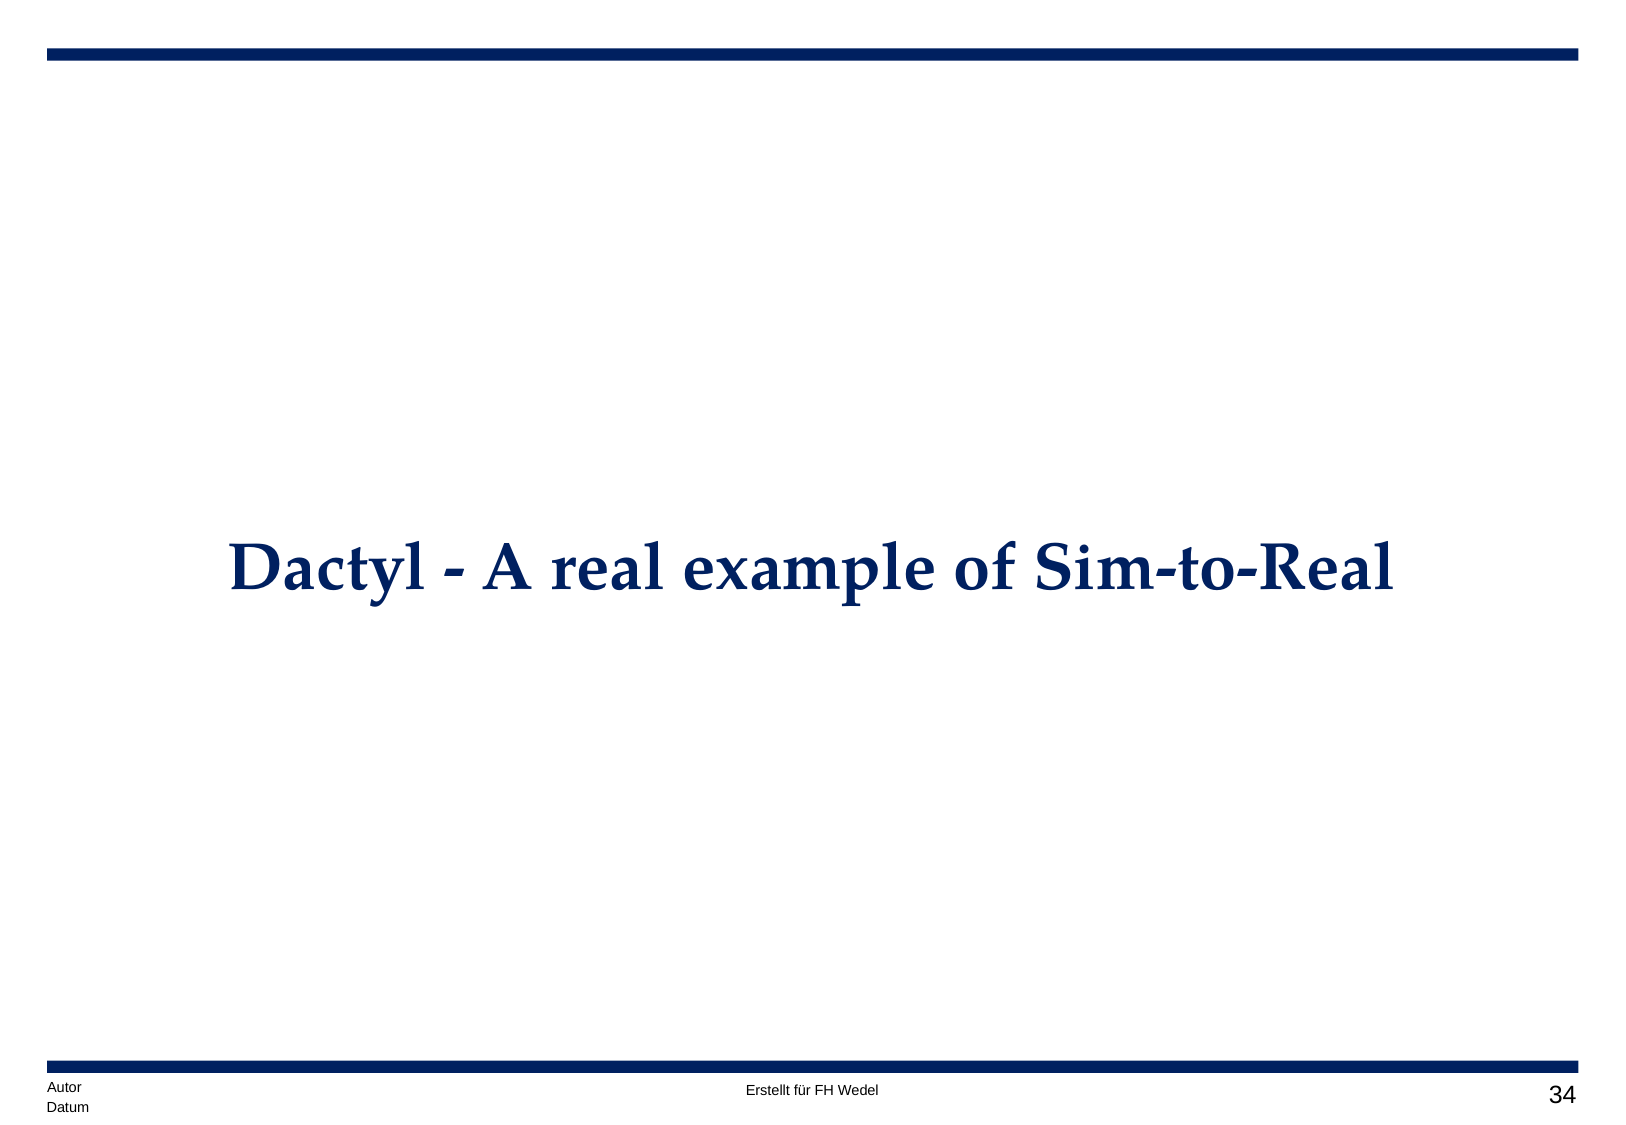

# Dactyl - A real example of Sim-to-Real
Autor
34
Datum